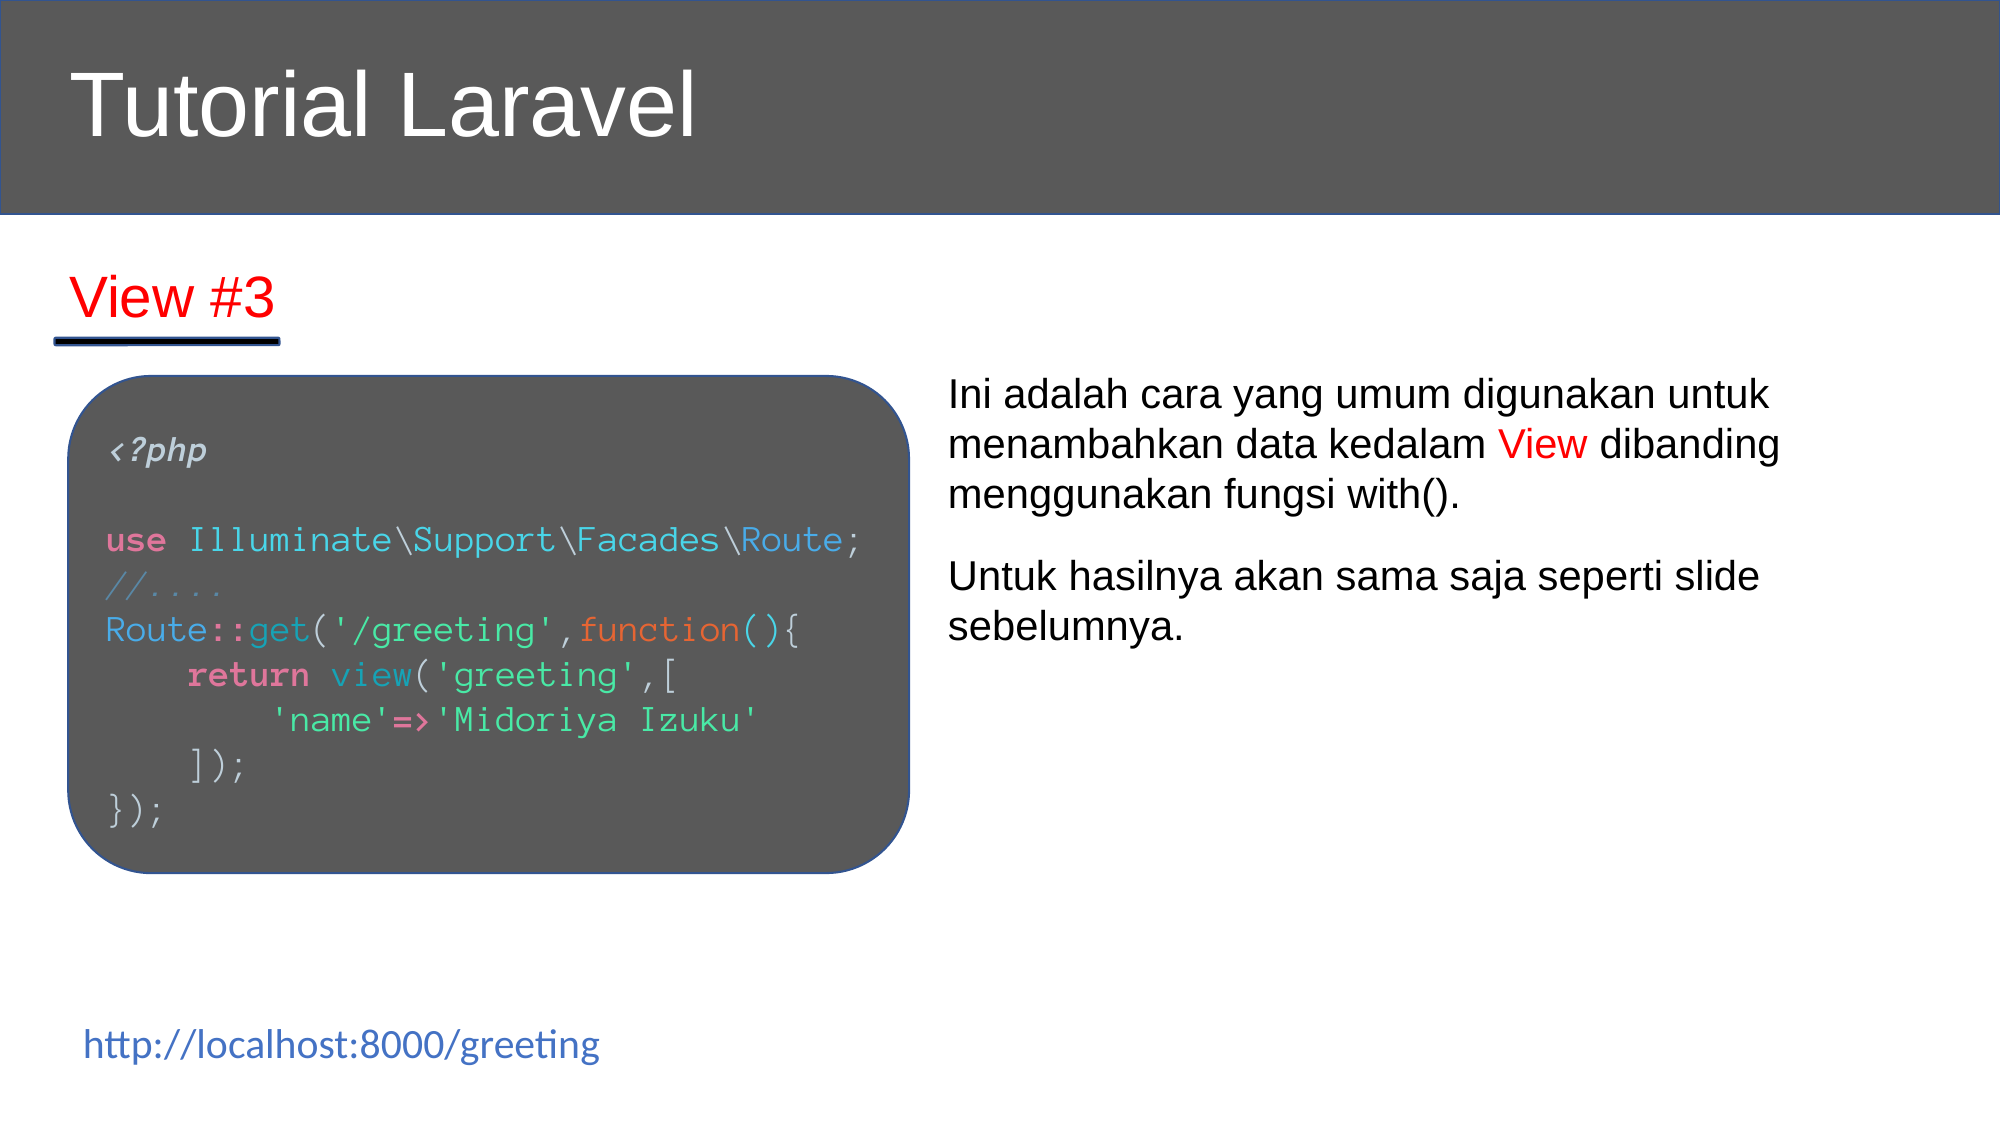

Tutorial Laravel
View #3

Ini adalah cara yang umum digunakan untuk menambahkan data kedalam View dibanding menggunakan fungsi with().

<?php
use Illuminate\Support\Facades\Route;
//....
Route::get('/greeting',function(){
    return view('greeting',[
        'name'=>'Midoriya Izuku'
    ]);
});

Untuk hasilnya akan sama saja seperti slide sebelumnya.
http://localhost:8000/greeting